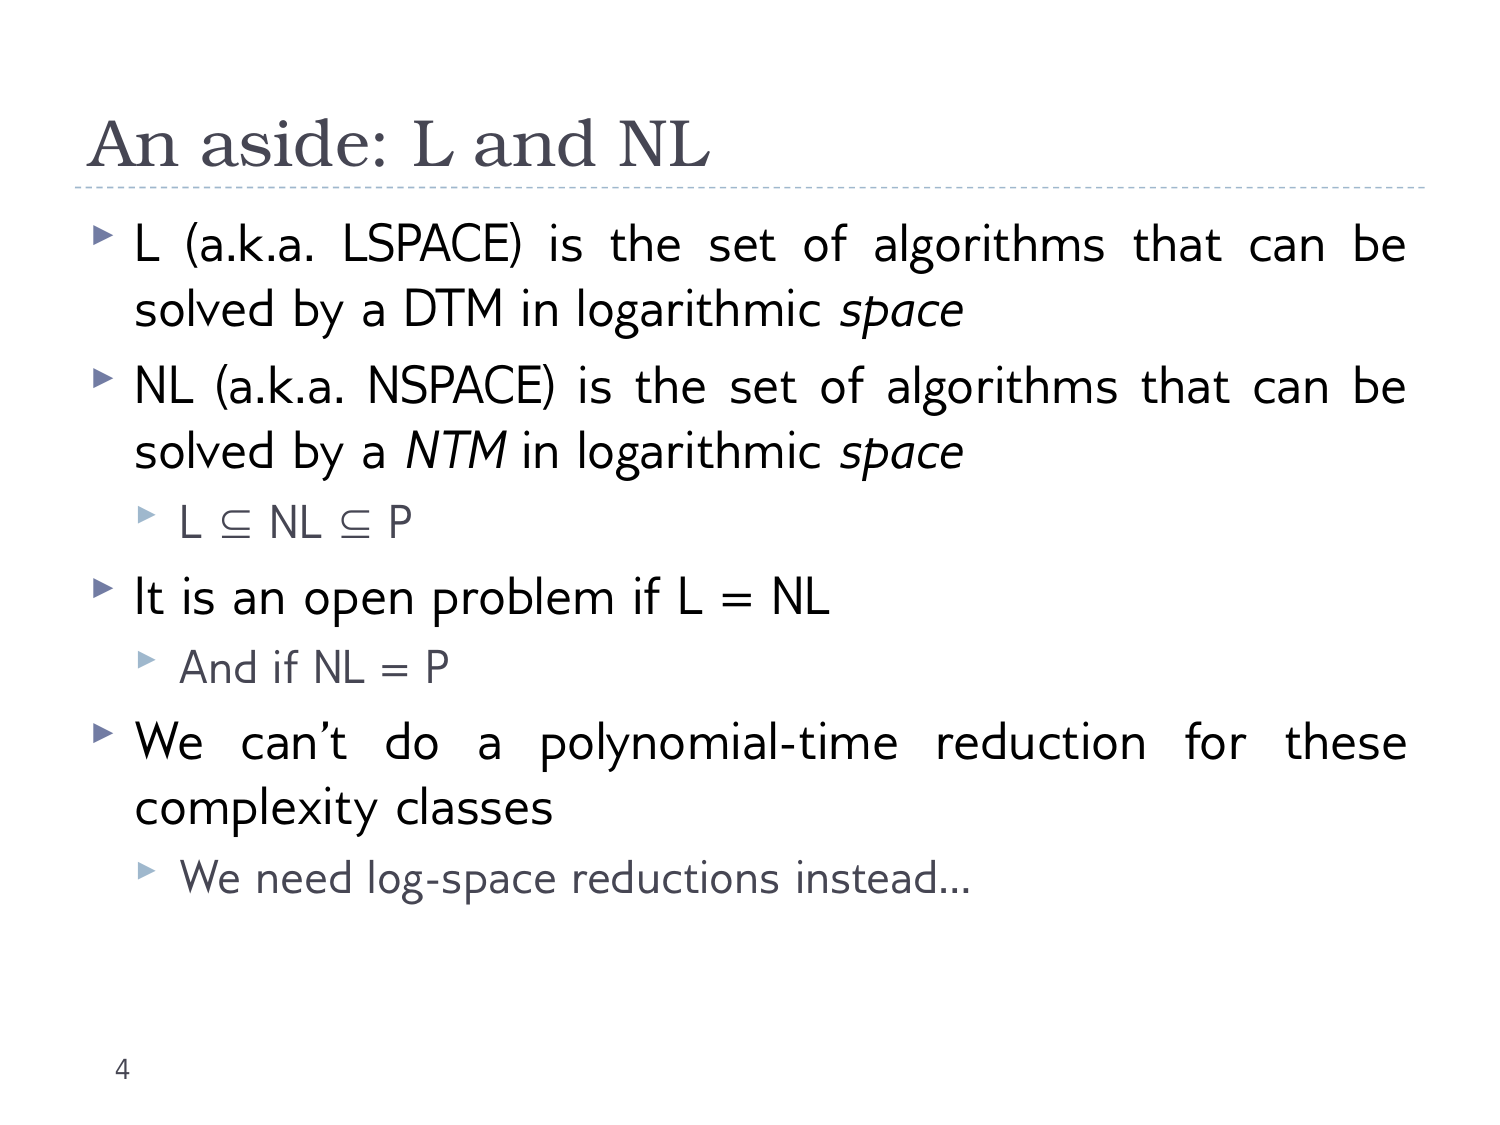

# An aside: L and NL
L (a.k.a. LSPACE) is the set of algorithms that can be solved by a DTM in logarithmic space
NL (a.k.a. NSPACE) is the set of algorithms that can be solved by a NTM in logarithmic space
L ⊆ NL ⊆ P
It is an open problem if L = NL
And if NL = P
We can’t do a polynomial-time reduction for these complexity classes
We need log-space reductions instead…
4